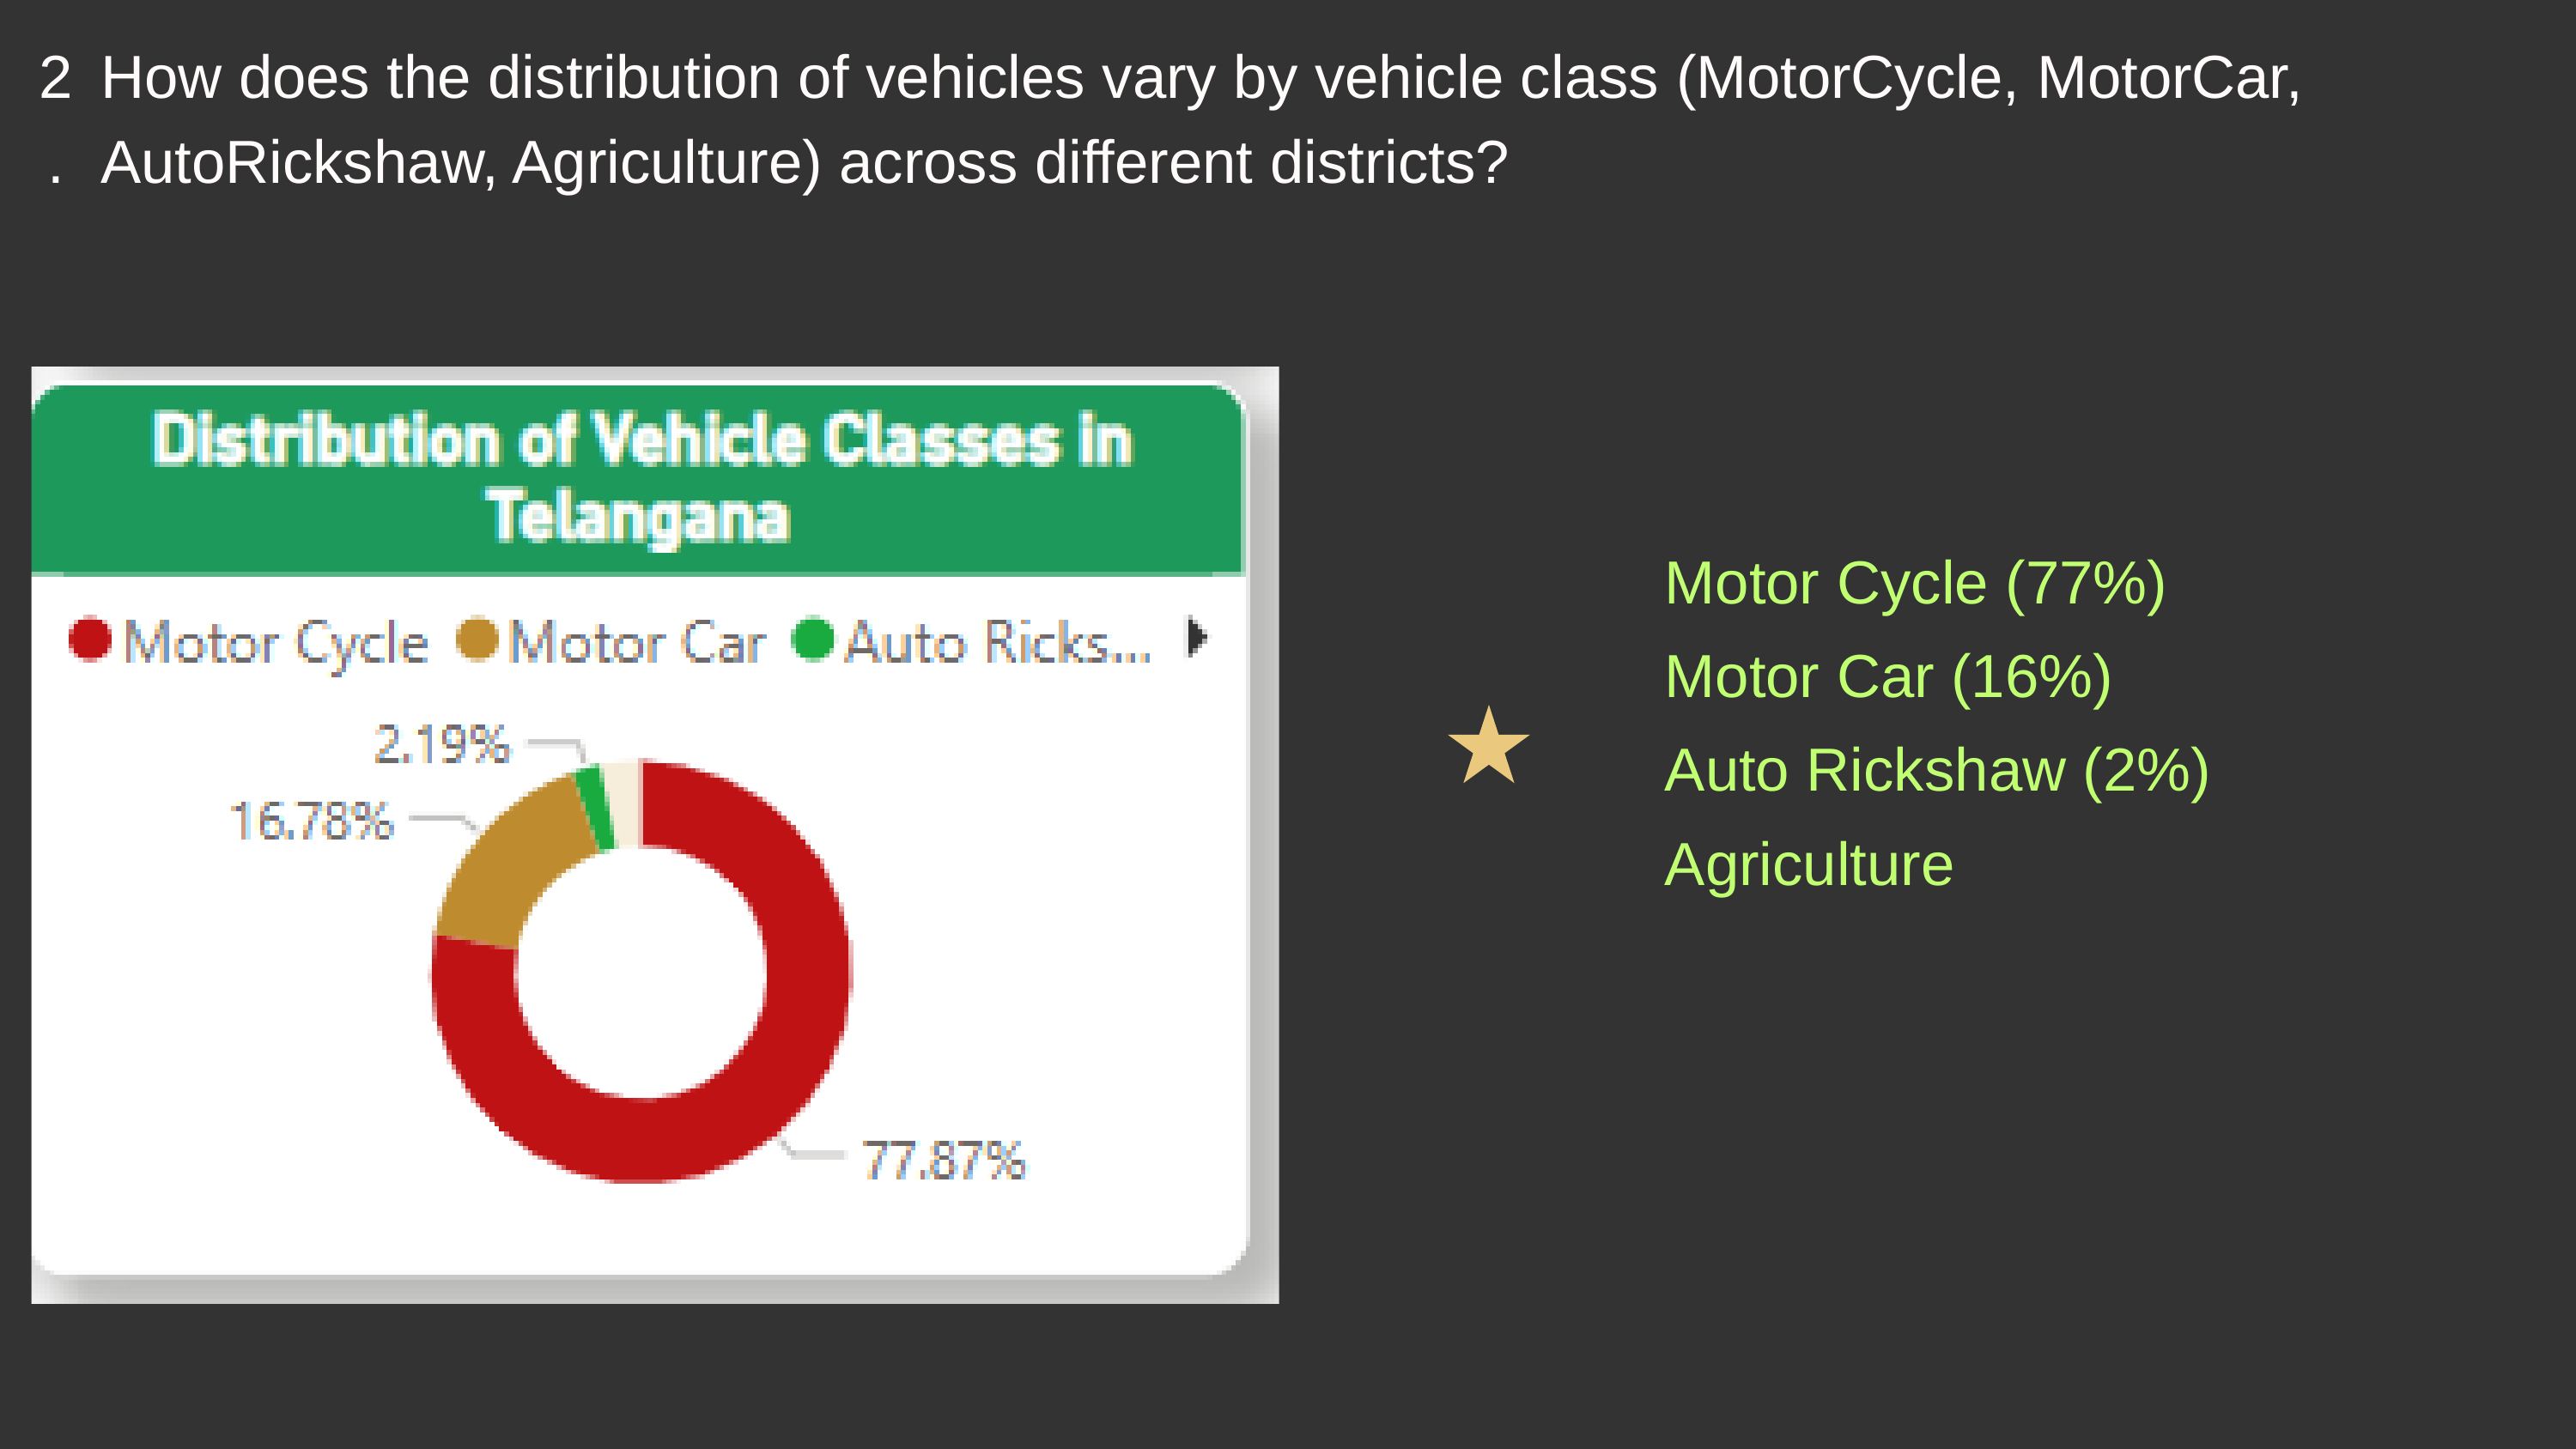

2.
How does the distribution of vehicles vary by vehicle class (MotorCycle, MotorCar, AutoRickshaw, Agriculture) across different districts?

Motor Cycle (77%)
Motor Car (16%)
Auto Rickshaw (2%)
Agriculture